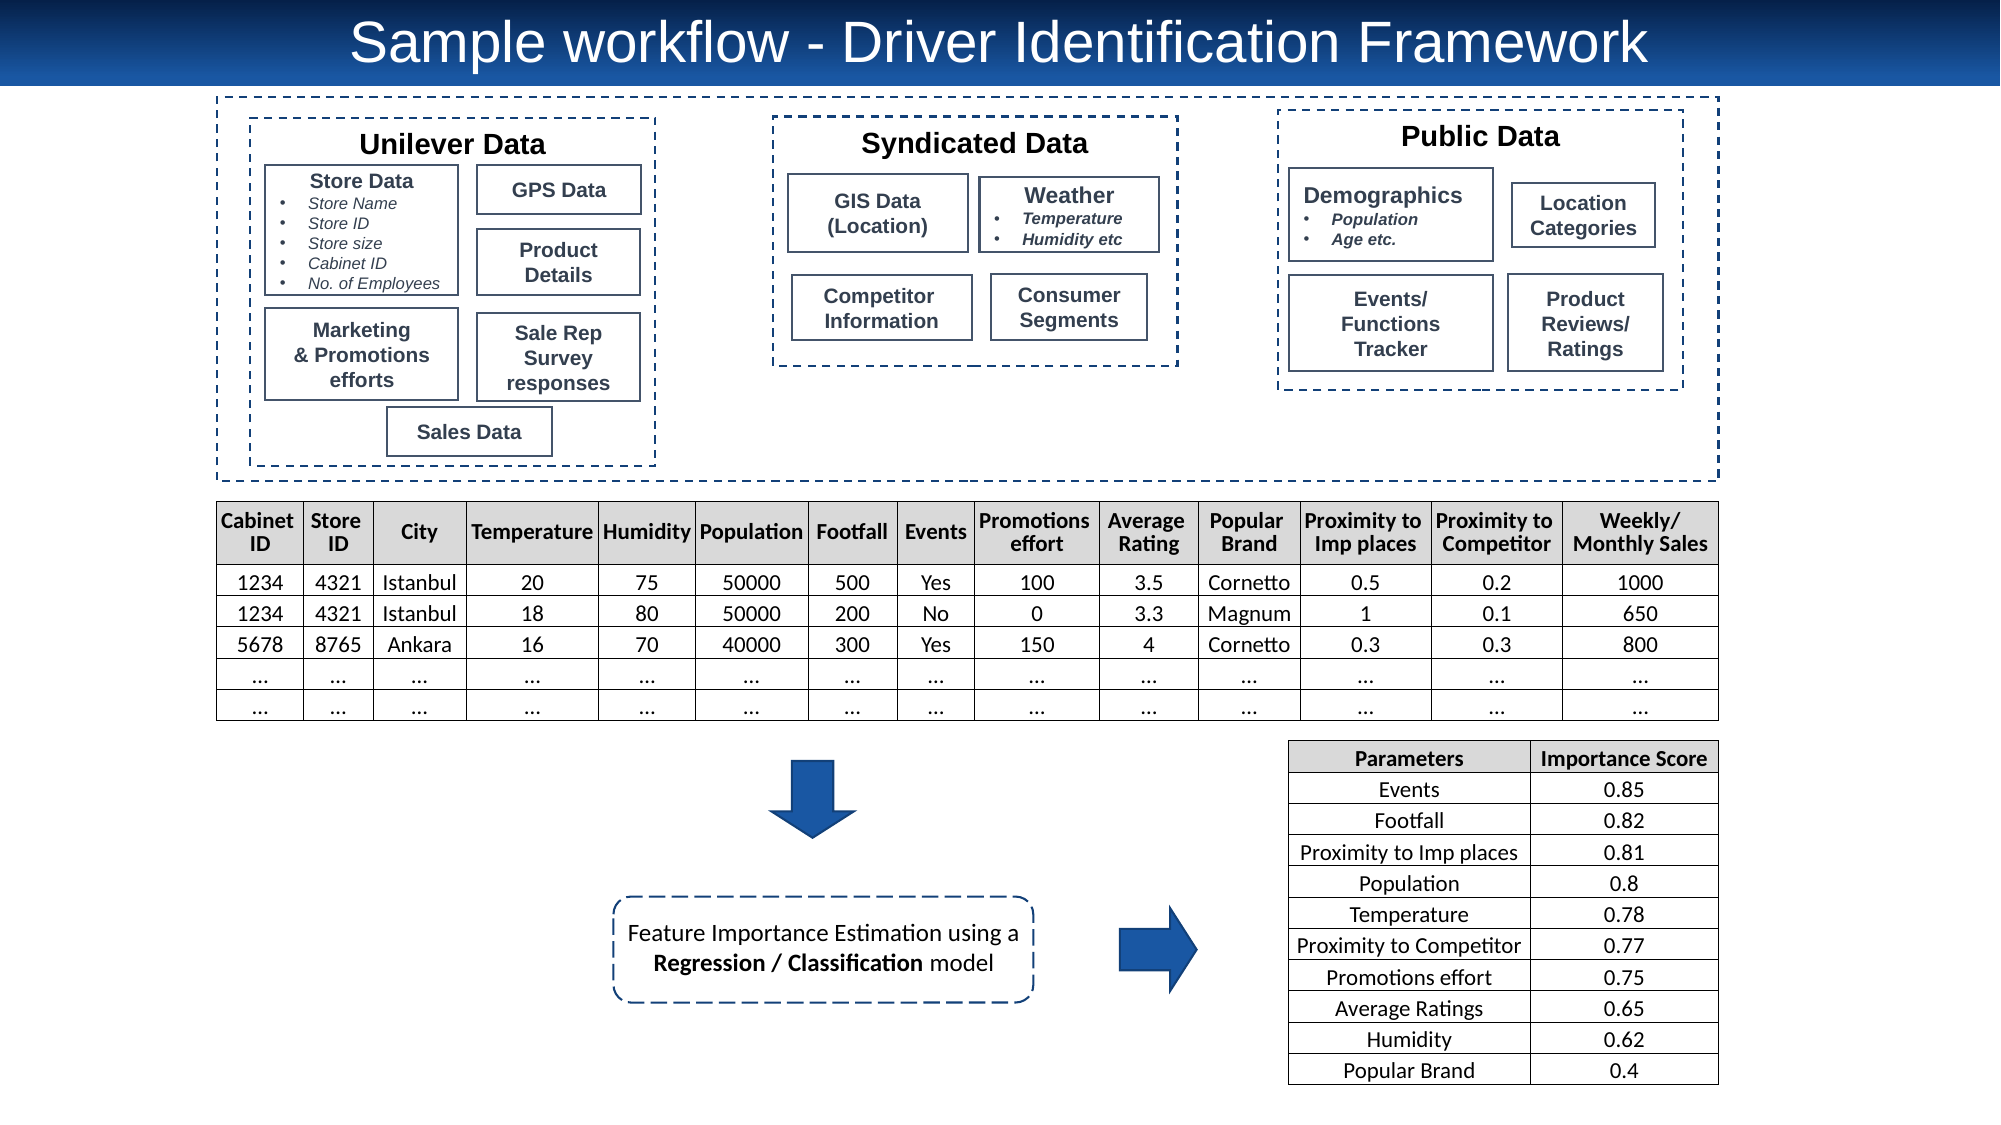

# Sample workflow - Driver Identification Framework

Public Data
Syndicated Data
Unilever Data
GPS Data
Store Data
Store Name
Store ID
Store size
Cabinet ID
No. of Employees
Demographics
Population
Age etc.
GIS Data (Location)
Weather
Temperature
Humidity etc
Location Categories
Product Details
Consumer
Segments
Product Reviews/
Ratings
Events/
Functions
Tracker
Competitor
Information
Marketing
& Promotions
efforts
Sale Rep Survey responses
Sales Data
| Cabinet ID | Store ID | City | Temperature | Humidity | Population | Footfall | Events | Promotions effort | Average Rating | Popular Brand | Proximity to Imp places | Proximity to Competitor | Weekly/ Monthly Sales |
| --- | --- | --- | --- | --- | --- | --- | --- | --- | --- | --- | --- | --- | --- |
| 1234 | 4321 | Istanbul | 20 | 75 | 50000 | 500 | Yes | 100 | 3.5 | Cornetto | 0.5 | 0.2 | 1000 |
| 1234 | 4321 | Istanbul | 18 | 80 | 50000 | 200 | No | 0 | 3.3 | Magnum | 1 | 0.1 | 650 |
| 5678 | 8765 | Ankara | 16 | 70 | 40000 | 300 | Yes | 150 | 4 | Cornetto | 0.3 | 0.3 | 800 |
| … | … | … | … | … | … | … | … | … | … | … | … | … | … |
| … | … | … | … | … | … | … | … | … | … | … | … | … | … |
| Parameters | Importance Score |
| --- | --- |
| Events | 0.85 |
| Footfall | 0.82 |
| Proximity to Imp places | 0.81 |
| Population | 0.8 |
| Temperature | 0.78 |
| Proximity to Competitor | 0.77 |
| Promotions effort | 0.75 |
| Average Ratings | 0.65 |
| Humidity | 0.62 |
| Popular Brand | 0.4 |

Feature Importance Estimation using a Regression / Classification model